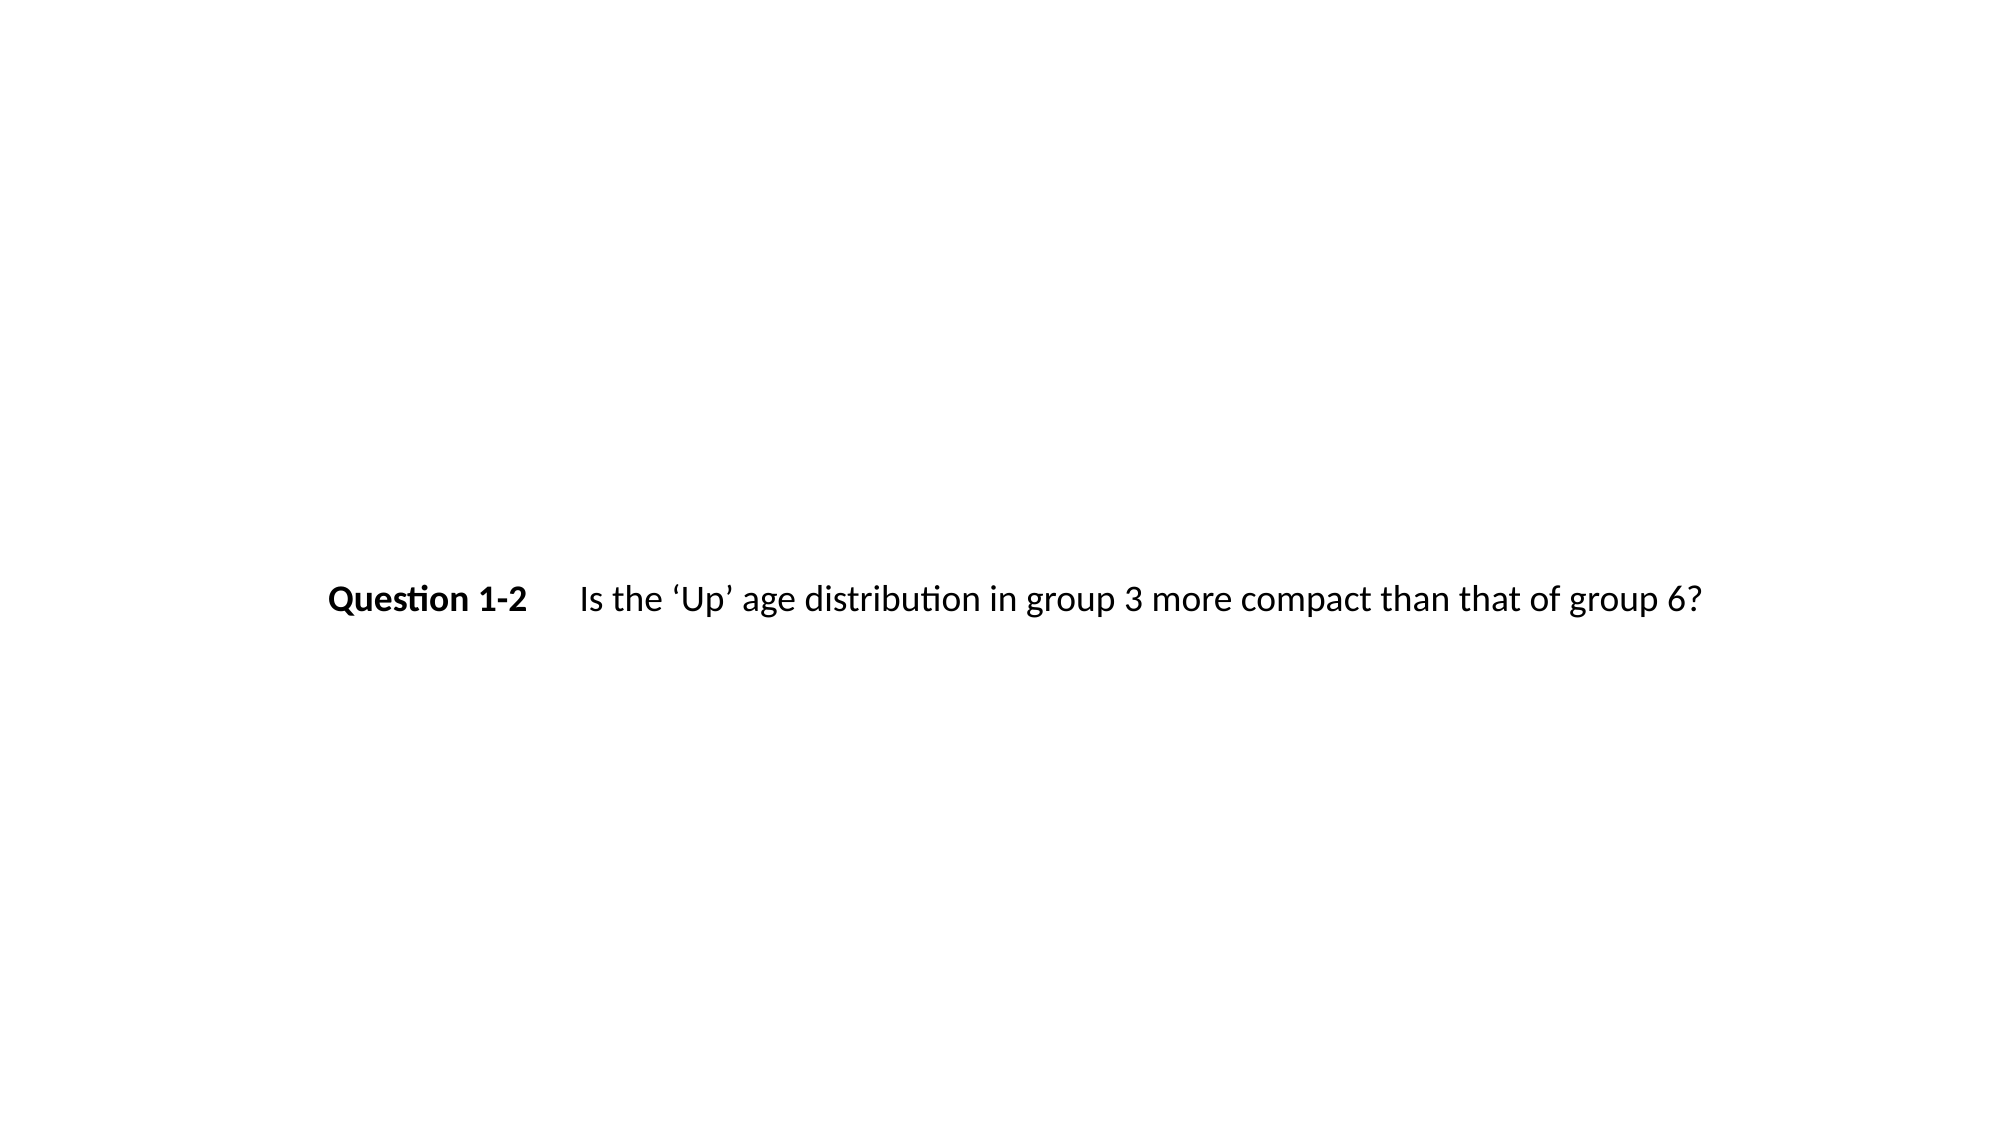

#

Question 1-2
Is the ‘Up’ age distribution in group 3 more compact than that of group 6?